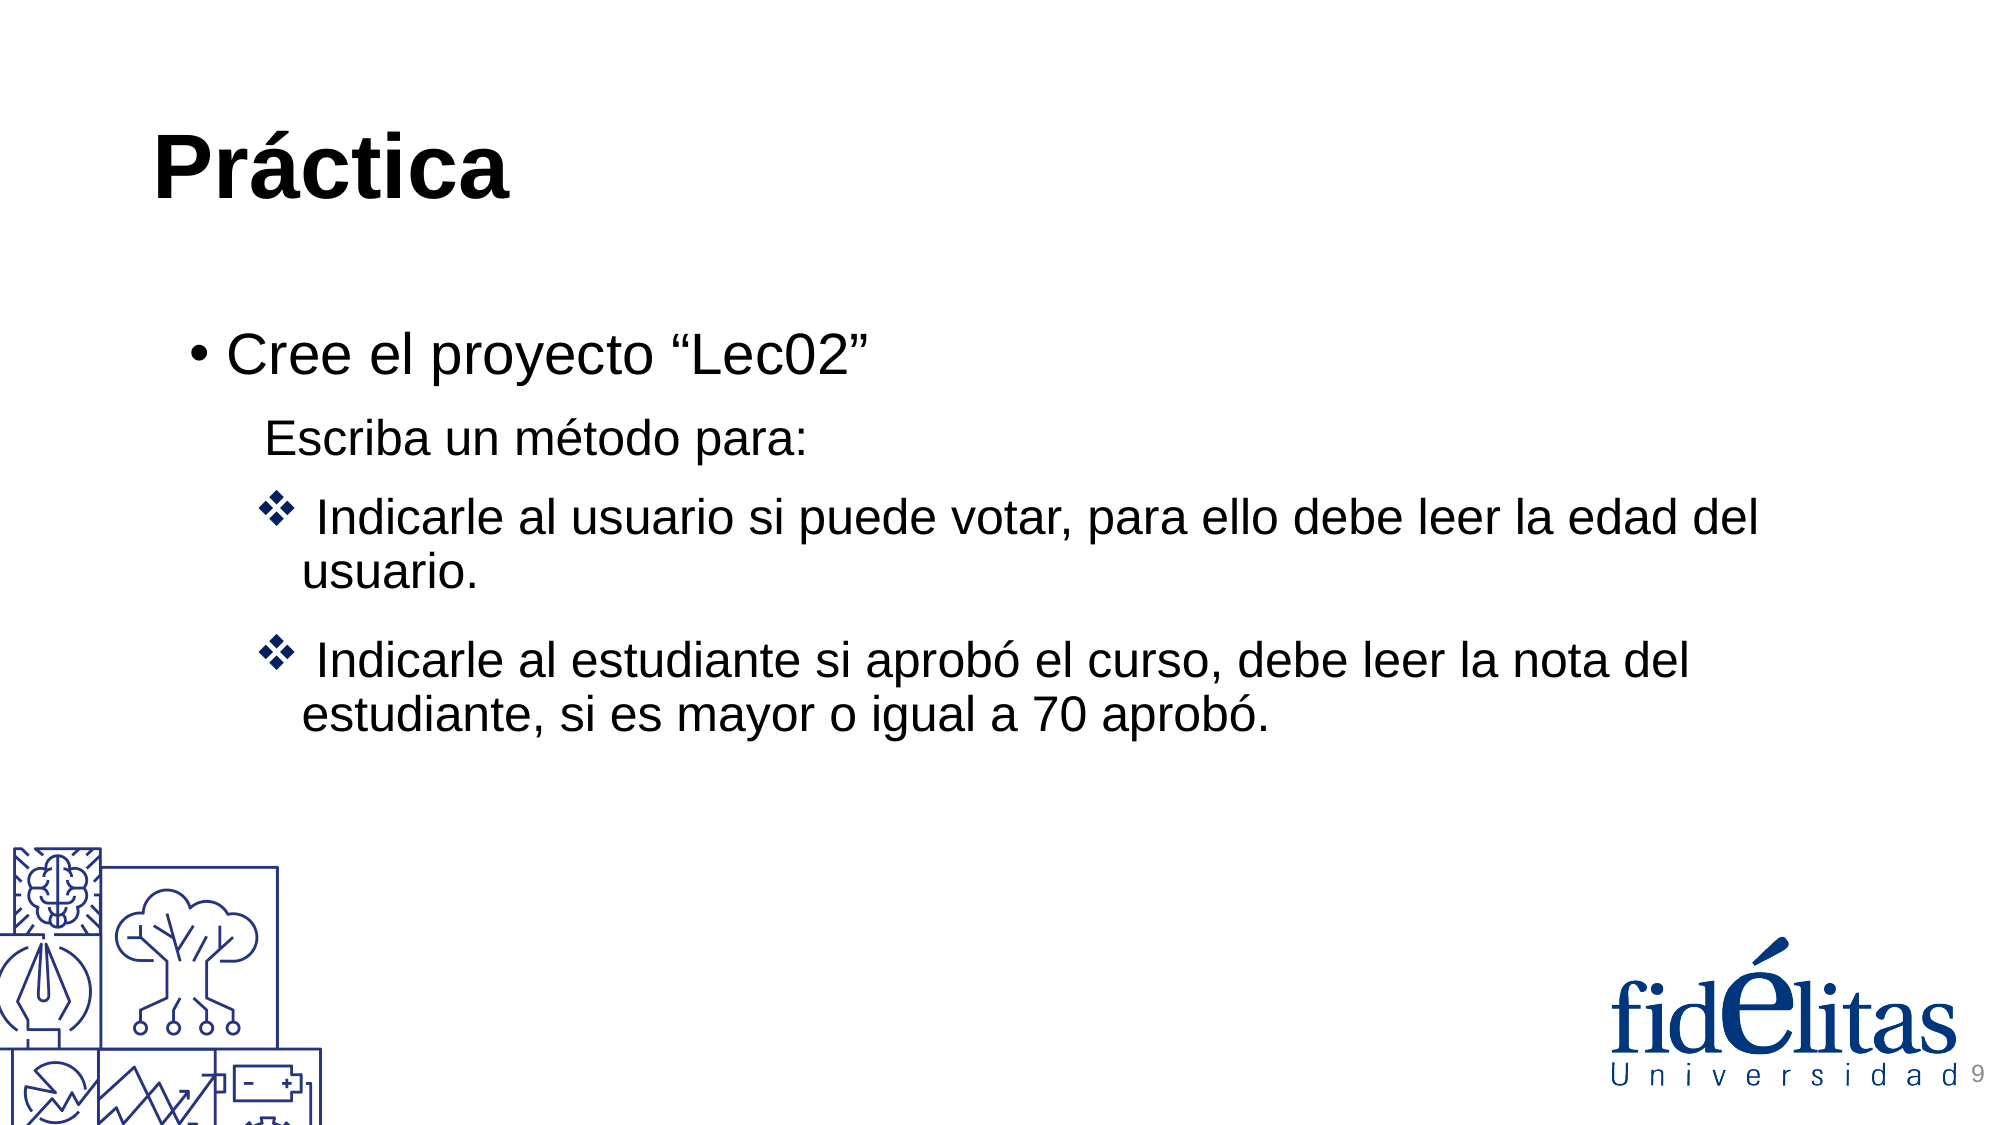

# Práctica
Cree el proyecto “Lec02”
Escriba un método para:
 Indicarle al usuario si puede votar, para ello debe leer la edad del usuario.
 Indicarle al estudiante si aprobó el curso, debe leer la nota del estudiante, si es mayor o igual a 70 aprobó.

9